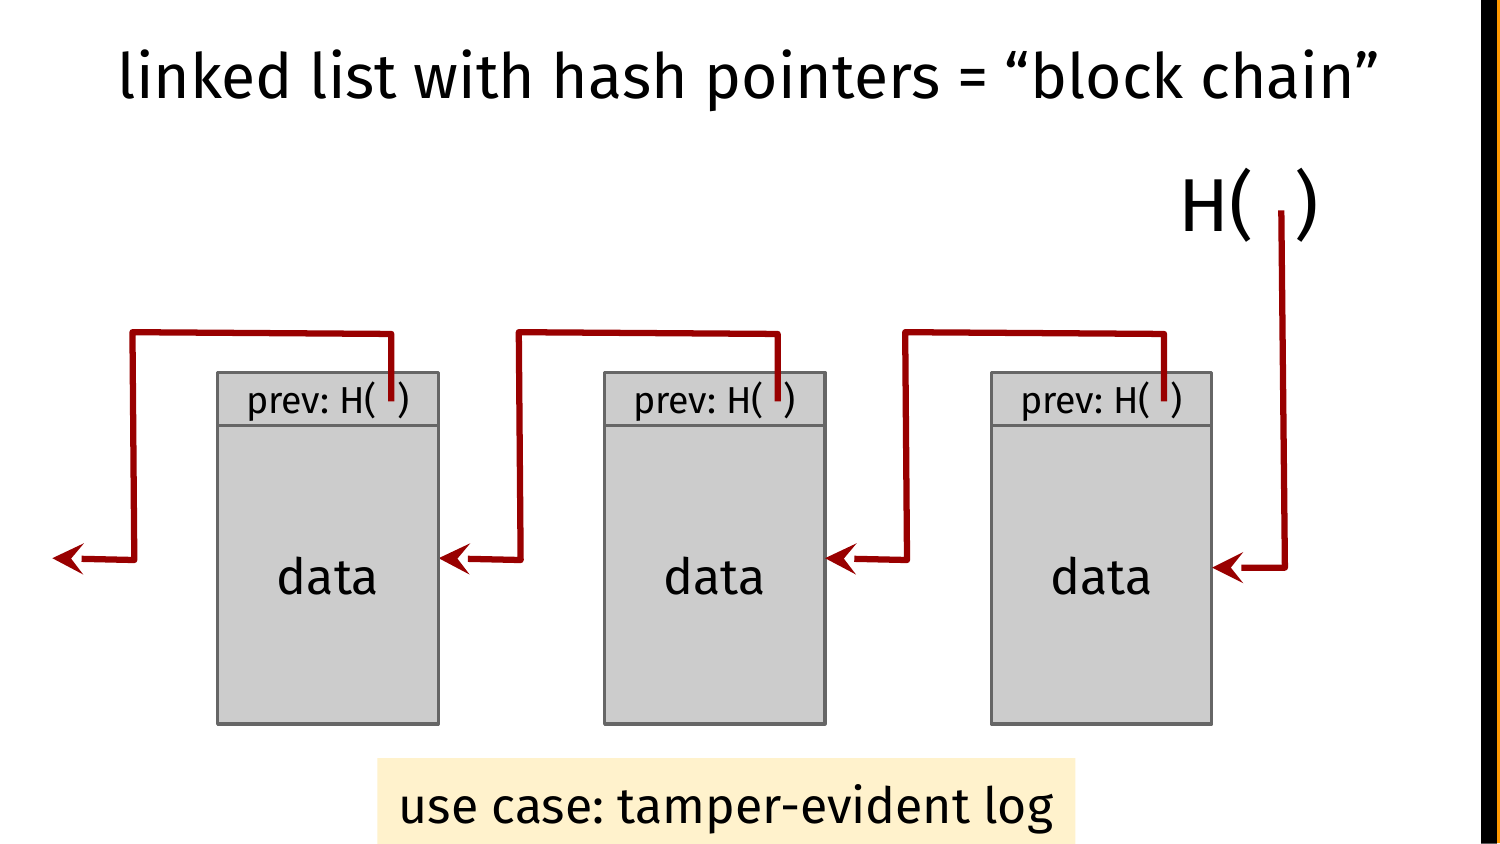

linked list with hash pointers = “block chain”
H(  )

prev: H(  )
data
prev: H(  )
data
prev: H(  )
data
use case: tamper-evident log